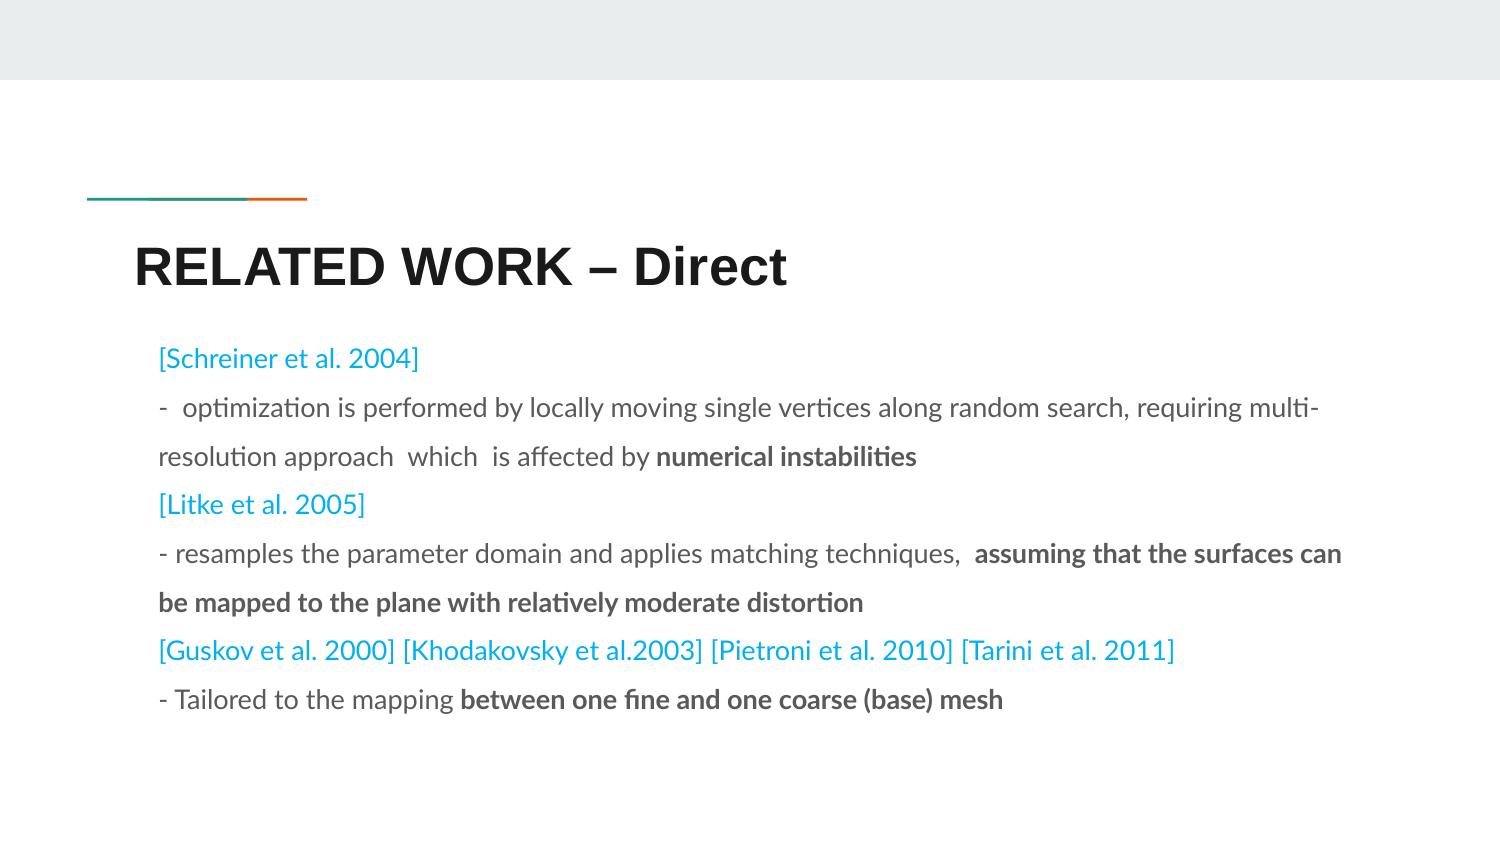

# RELATED WORK – Direct
[Schreiner et al. 2004]
-  optimization is performed by locally moving single vertices along random search, requiring multi-resolution approach  which  is affected by numerical instabilities
[Litke et al. 2005]
- resamples the parameter domain and applies matching techniques,  assuming that the surfaces can be mapped to the plane with relatively moderate distortion
[Guskov et al. 2000] [Khodakovsky et al.2003] [Pietroni et al. 2010] [Tarini et al. 2011]
- Tailored to the mapping between one fine and one coarse (base) mesh